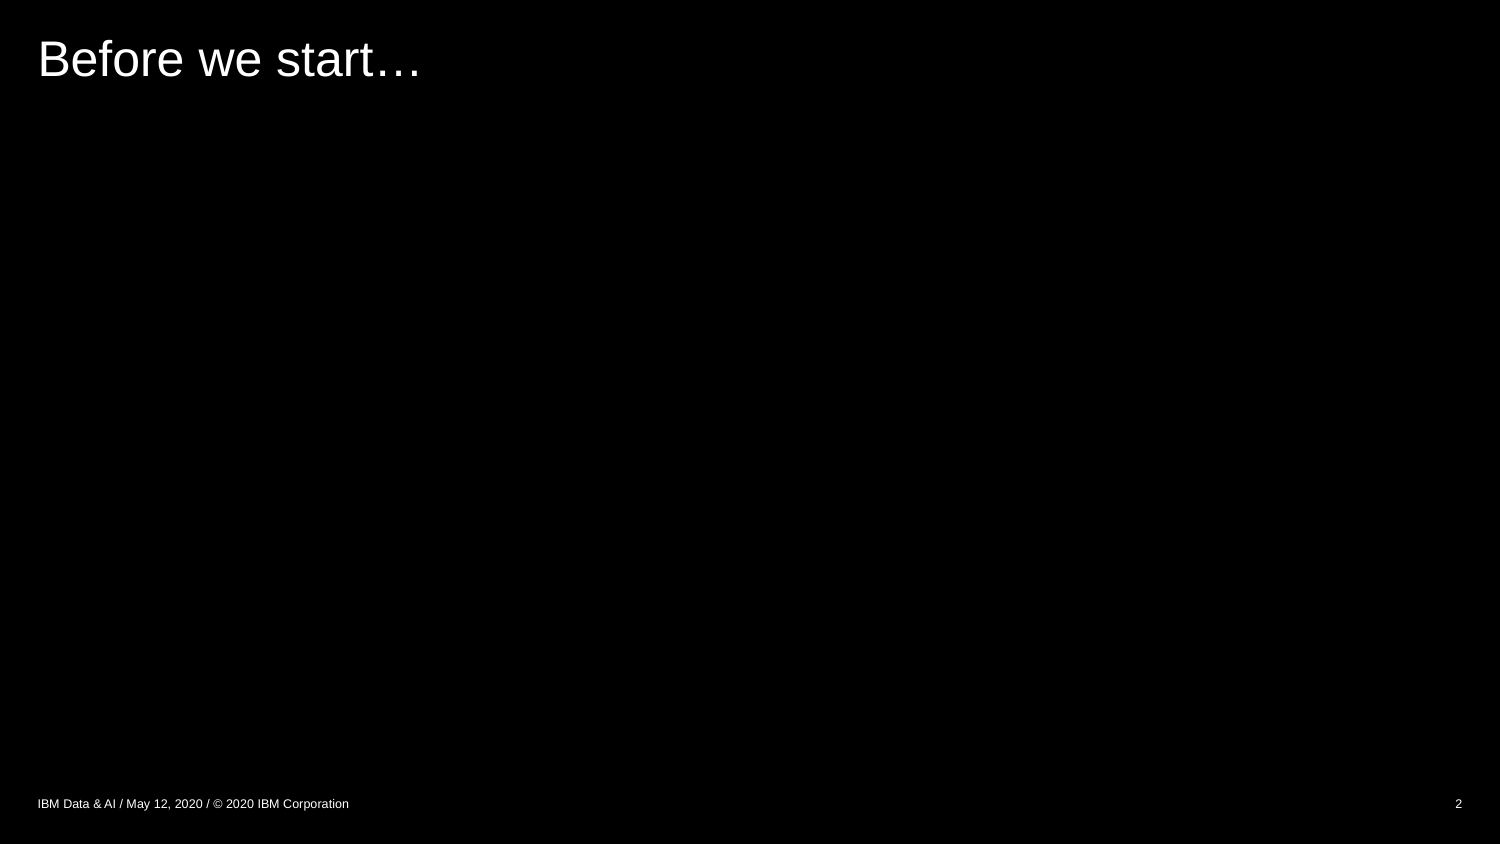

# Before we start…
2
IBM Data & AI / May 12, 2020 / © 2020 IBM Corporation
2